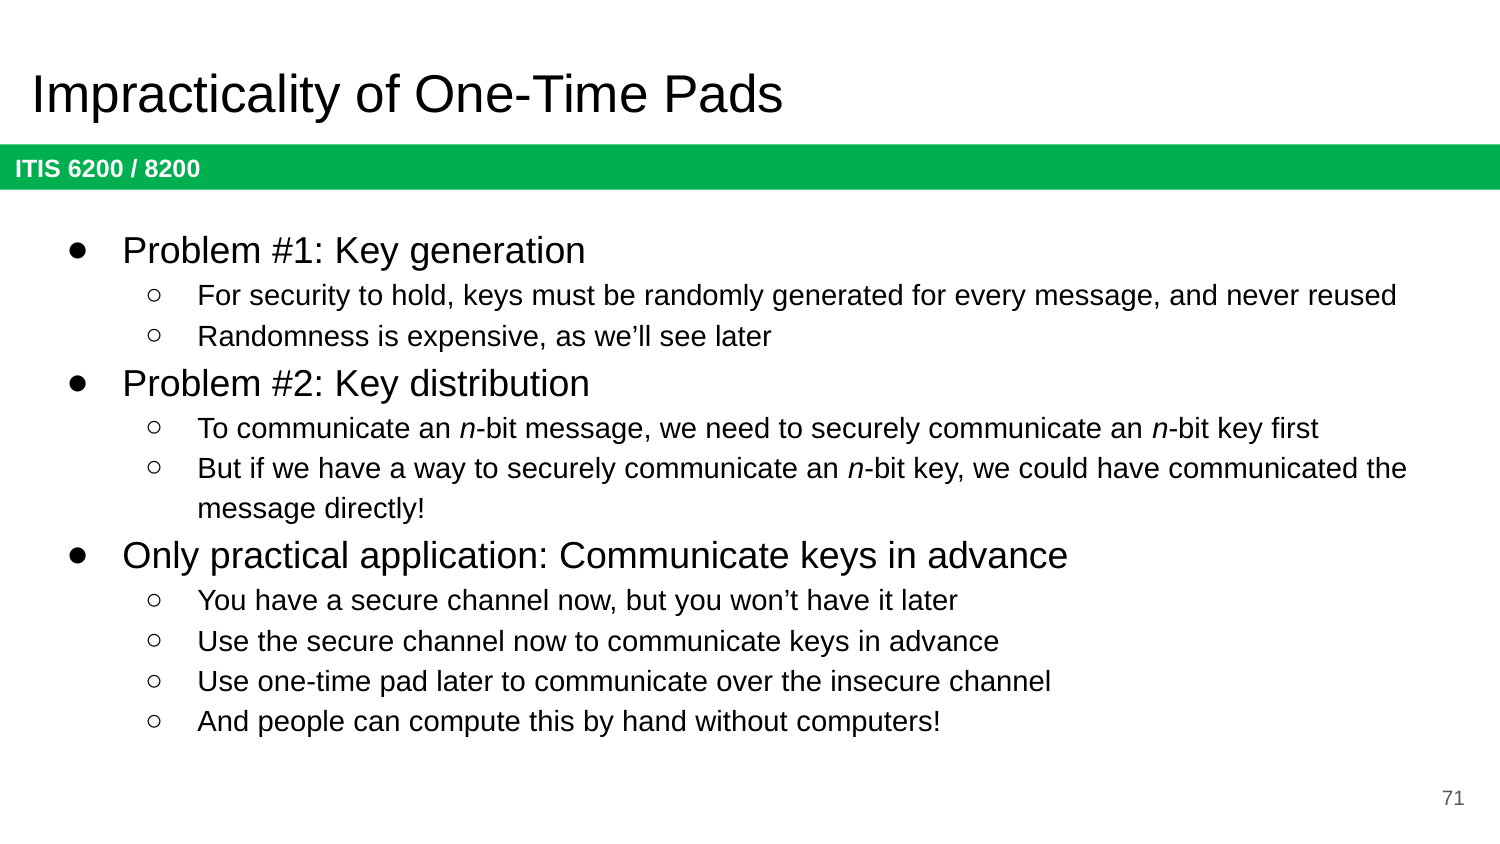

# Impracticality of One-Time Pads
Problem #1: Key generation
For security to hold, keys must be randomly generated for every message, and never reused
Randomness is expensive, as we’ll see later
Problem #2: Key distribution
To communicate an n-bit message, we need to securely communicate an n-bit key first
But if we have a way to securely communicate an n-bit key, we could have communicated the message directly!
Only practical application: Communicate keys in advance
You have a secure channel now, but you won’t have it later
Use the secure channel now to communicate keys in advance
Use one-time pad later to communicate over the insecure channel
And people can compute this by hand without computers!
71